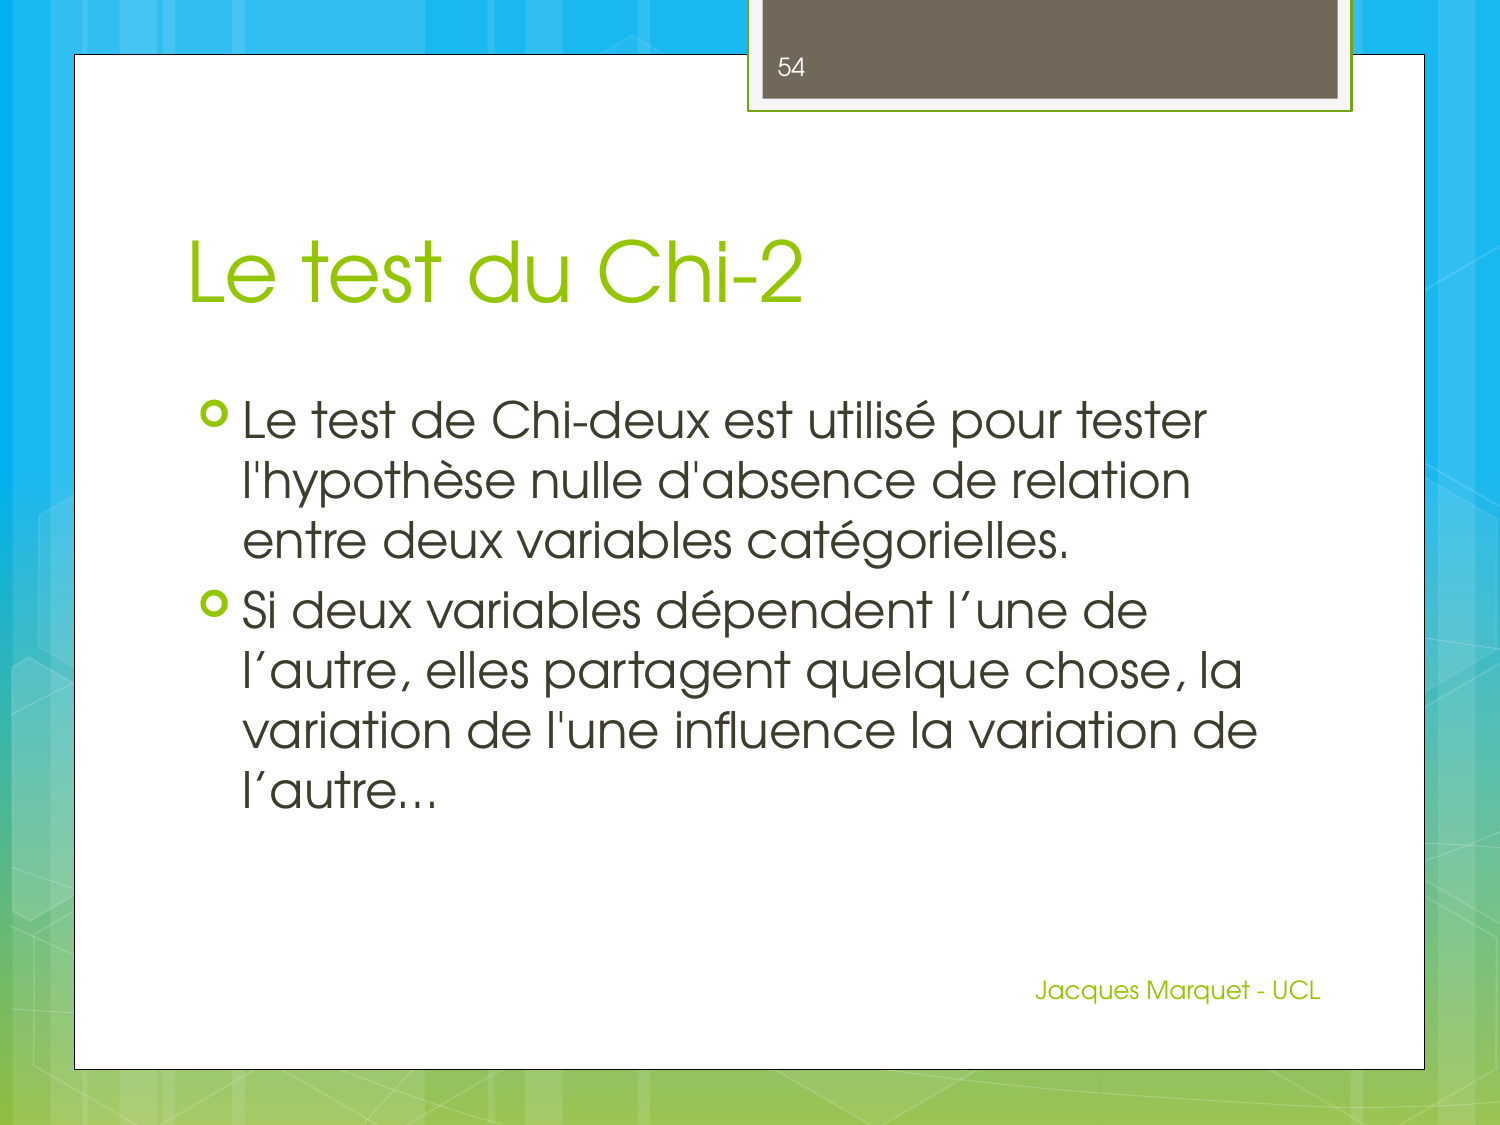

54
# Le test du Chi-2
Le test de Chi-deux est utilisé pour tester l'hypothèse nulle d'absence de relation entre deux variables catégorielles.
Si deux variables dépendent l’une de l’autre, elles partagent quelque chose, la variation de l'une influence la variation de l’autre…

Jacques Marquet - UCL